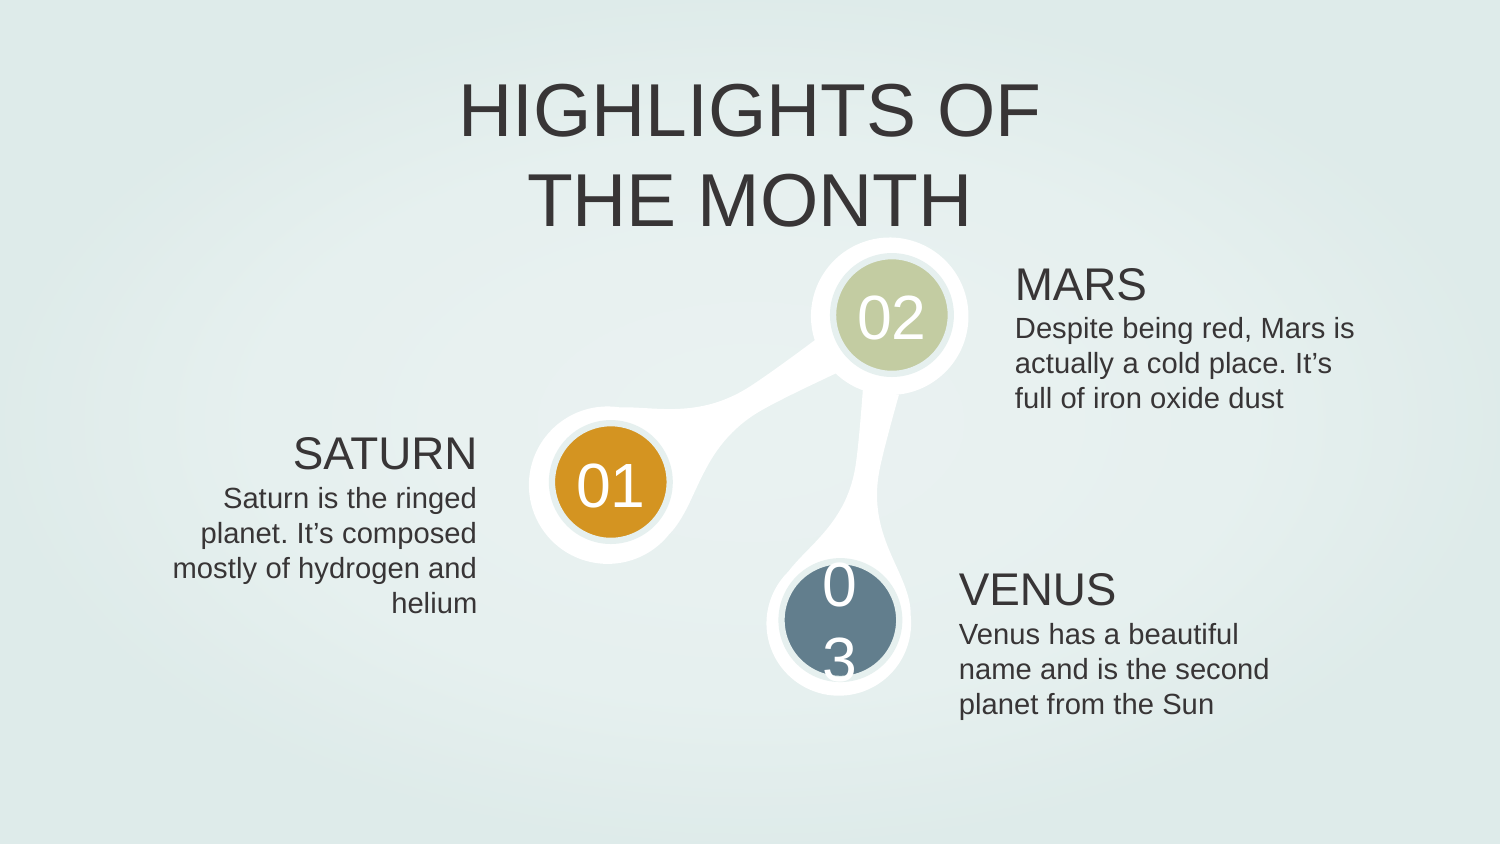

HIGHLIGHTS OF THE MONTH
MARS

02
Despite being red, Mars is actually a cold place. It’s full of iron oxide dust

# SATURN

01
Saturn is the ringed planet. It’s composed mostly of hydrogen and helium

VENUS

03
Venus has a beautiful name and is the second planet from the Sun